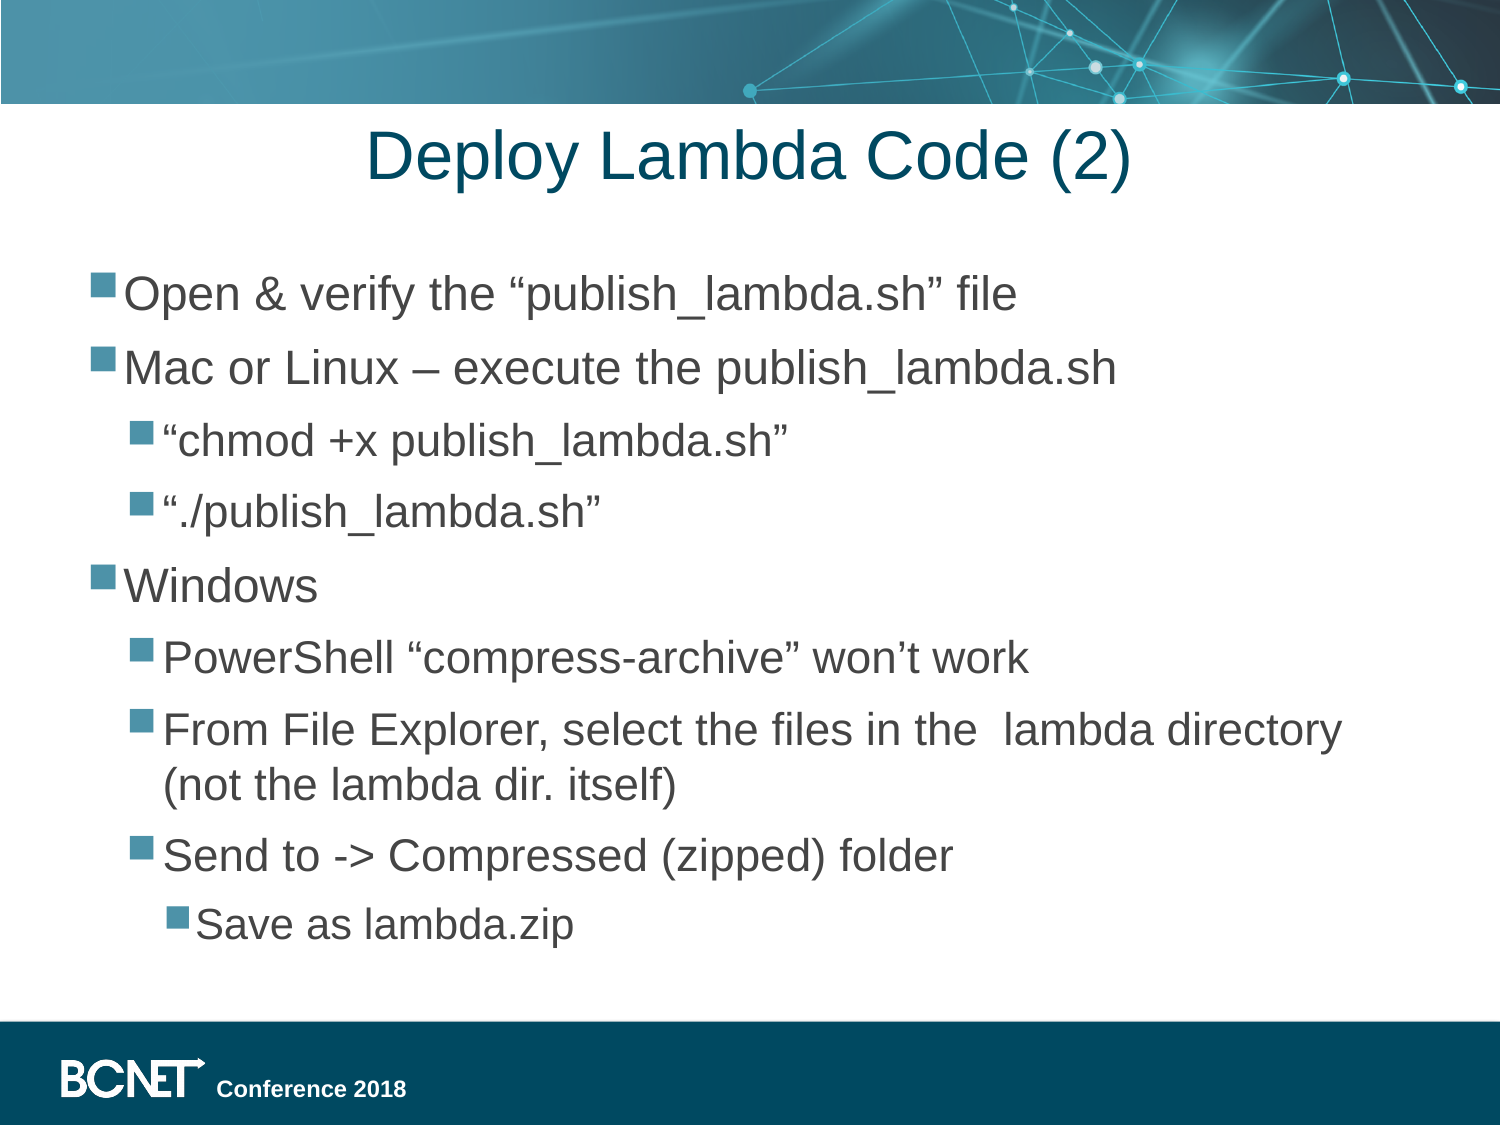

# Deploy Lambda Code (2)
Open & verify the “publish_lambda.sh” file
Mac or Linux – execute the publish_lambda.sh
“chmod +x publish_lambda.sh”
“./publish_lambda.sh”
Windows
PowerShell “compress-archive” won’t work
From File Explorer, select the files in the  lambda directory (not the lambda dir. itself)
Send to -> Compressed (zipped) folder
Save as lambda.zip